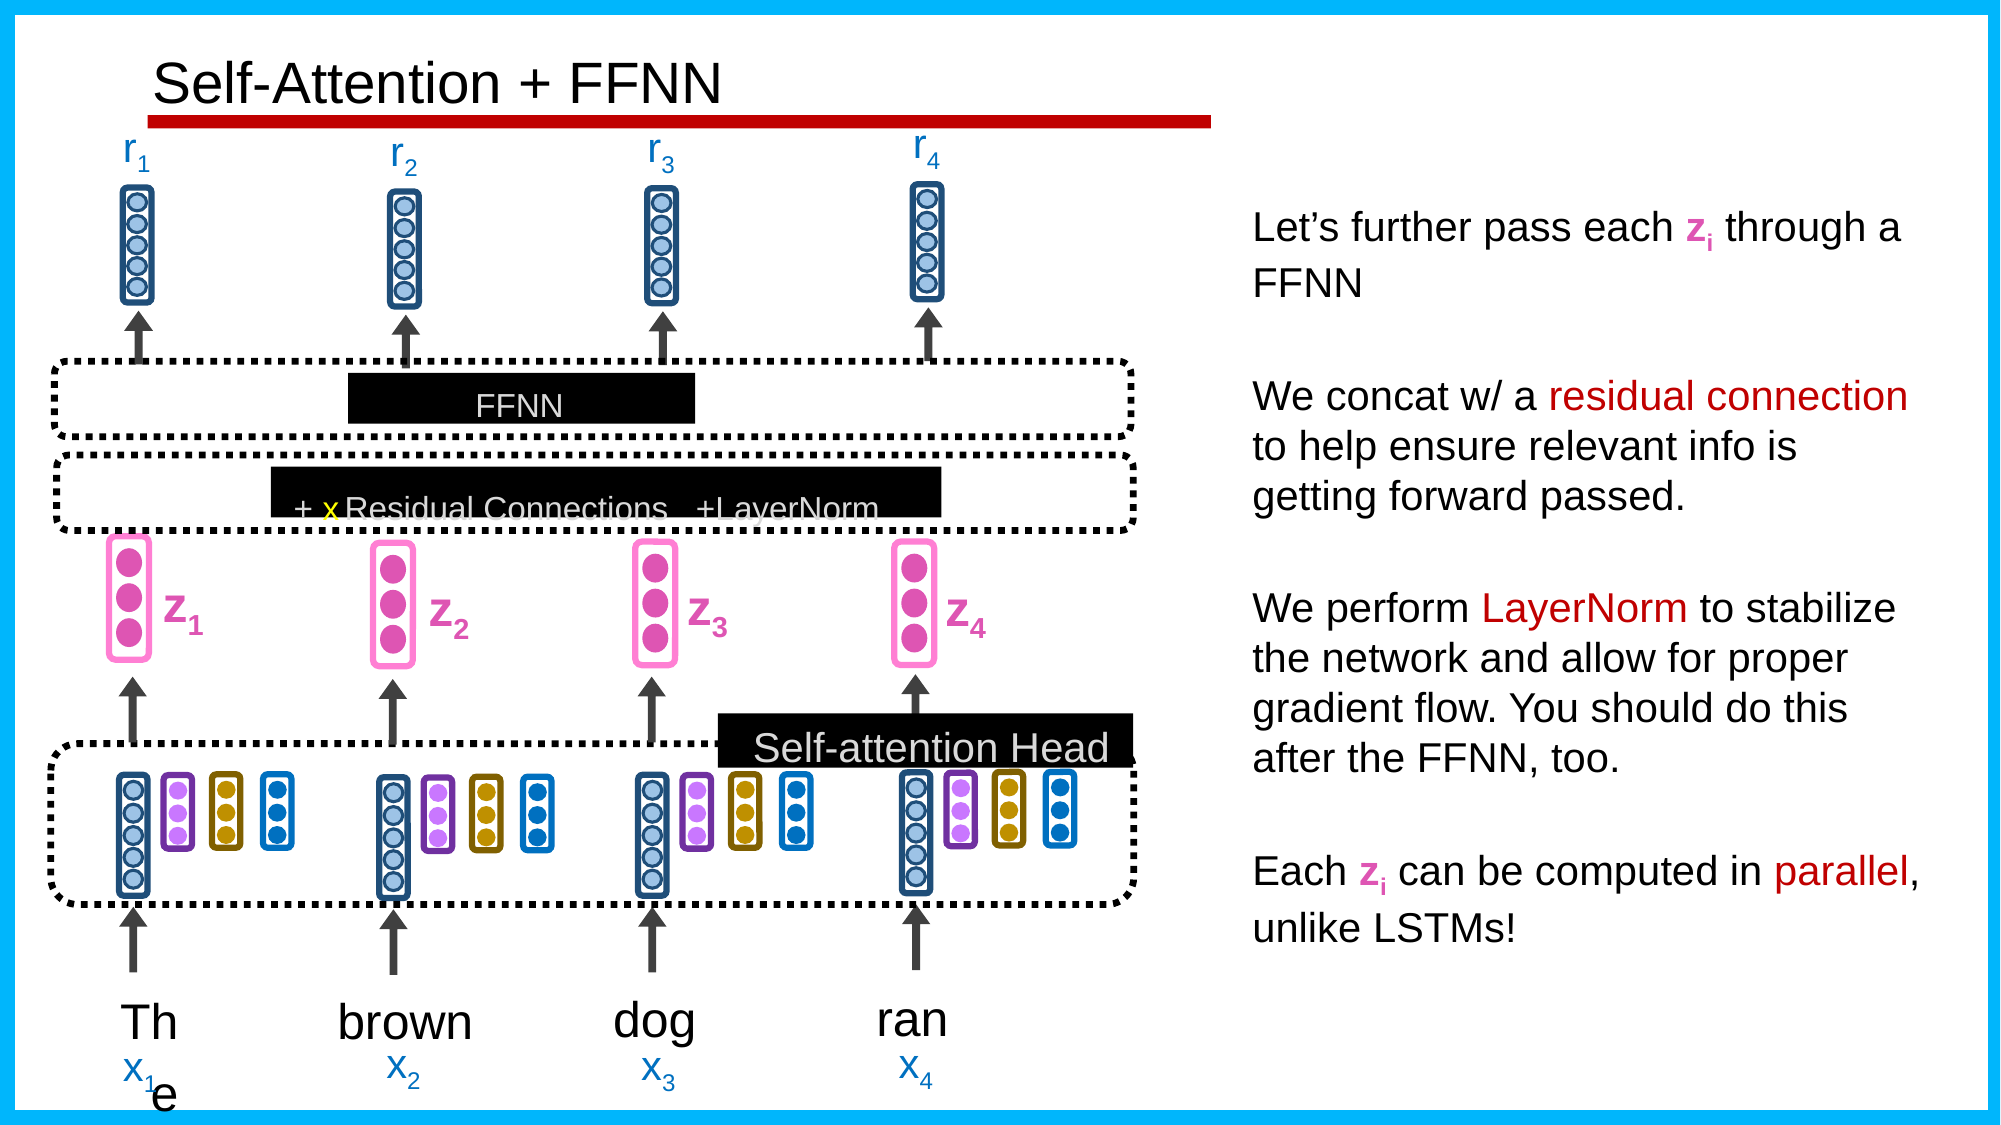

# Self-Attention + FFNN
r4
r1
r3

r2
Let’s further pass each zi through a FFNN
We concat w/ a residual connection to help ensure relevant info is getting forward passed.
We perform LayerNorm to stabilize the network and allow for proper gradient flow. You should do this after the FFNN, too.
Each zi can be computed in parallel, unlike LSTMs!

FFNN

+ x Residual Connections   +LayerNorm

z1
z3
z4
z2

Self-attention Head

ran
dog
The
brown
x2
x4
x3
x1